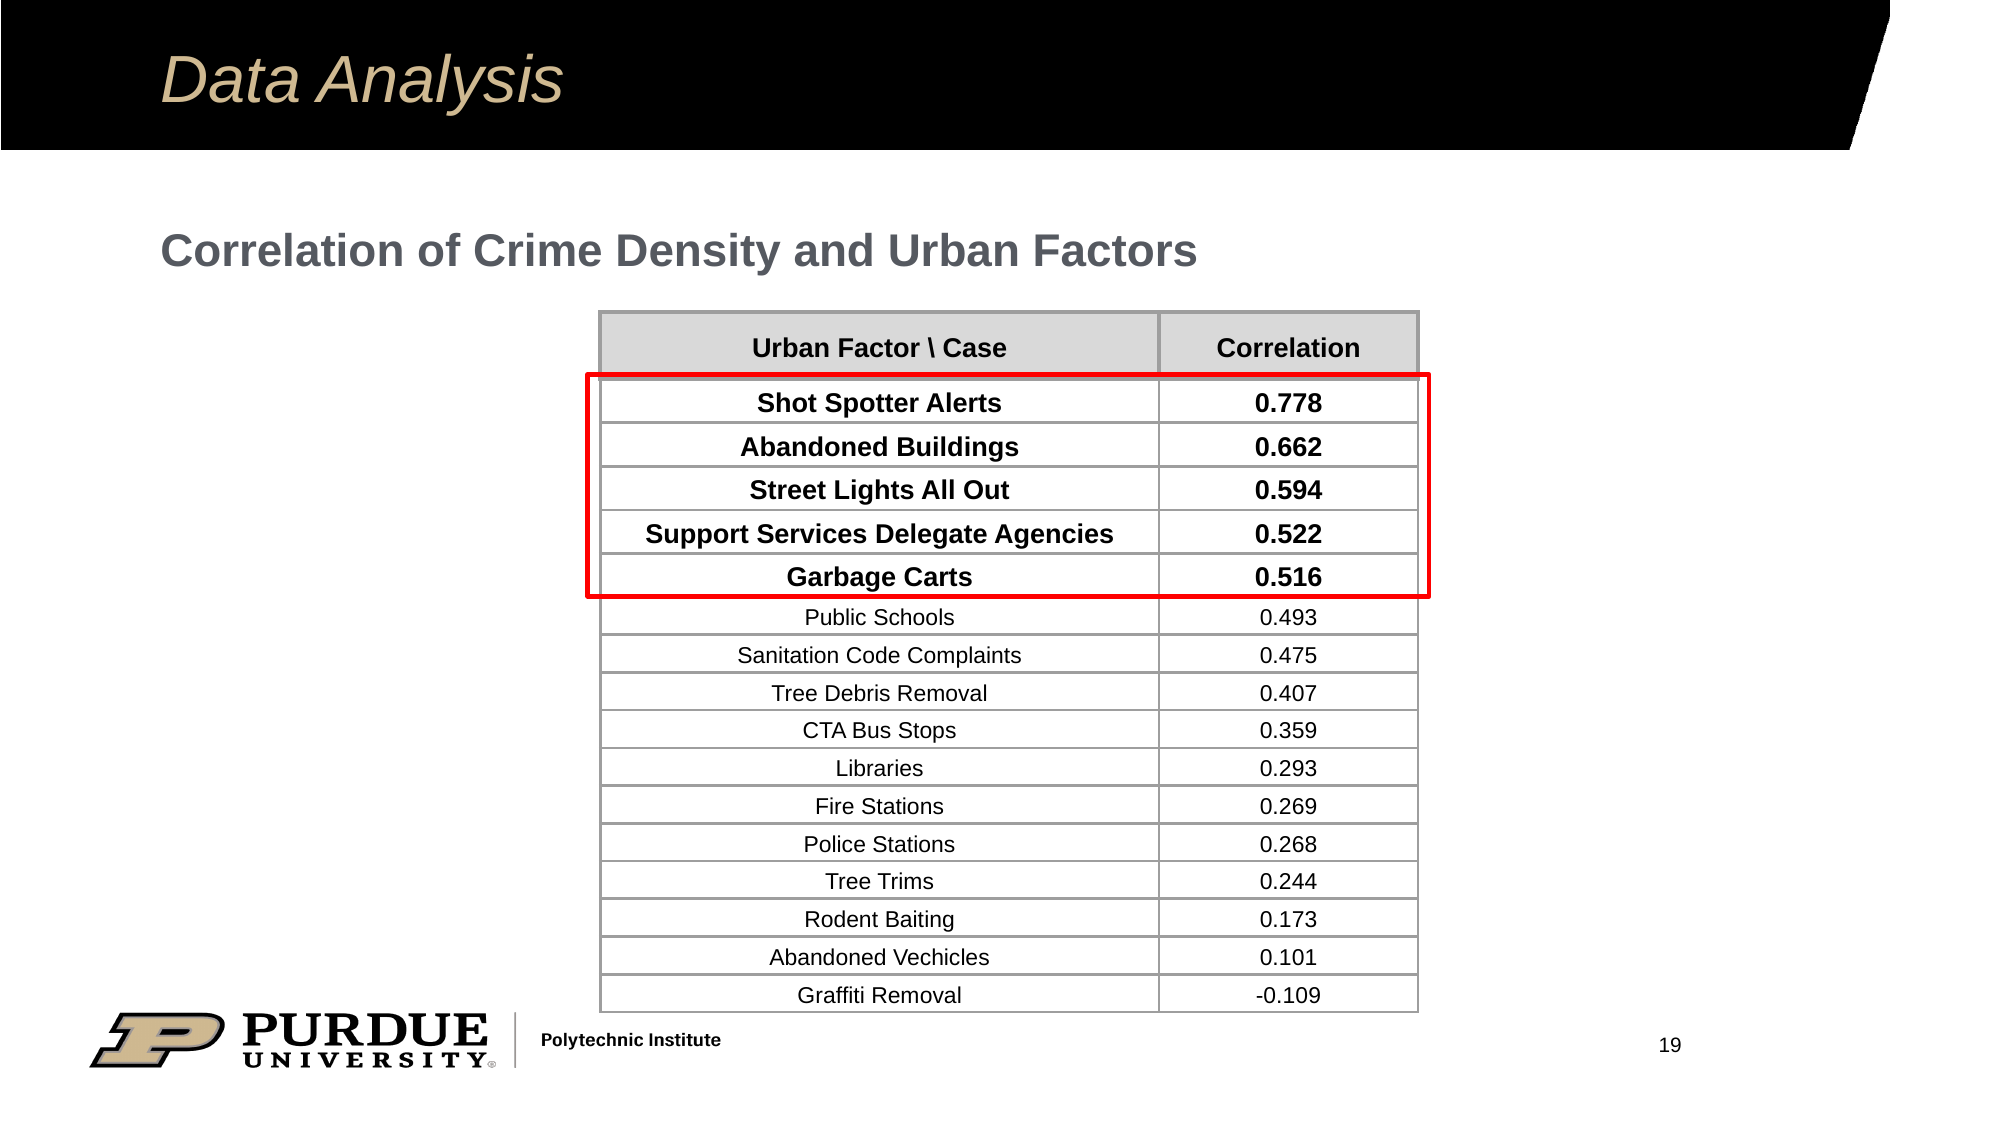

# Data Analysis
Correlation of Crime Density and Urban Factors
| Urban Factor \ Case | Correlation |
| --- | --- |
| Shot Spotter Alerts | 0.778 |
| Abandoned Buildings | 0.662 |
| Street Lights All Out | 0.594 |
| Support Services Delegate Agencies | 0.522 |
| Garbage Carts | 0.516 |
| Public Schools | 0.493 |
| Sanitation Code Complaints | 0.475 |
| Tree Debris Removal | 0.407 |
| CTA Bus Stops | 0.359 |
| Libraries | 0.293 |
| Fire Stations | 0.269 |
| Police Stations | 0.268 |
| Tree Trims | 0.244 |
| Rodent Baiting | 0.173 |
| Abandoned Vechicles | 0.101 |
| Graffiti Removal | -0.109 |

19